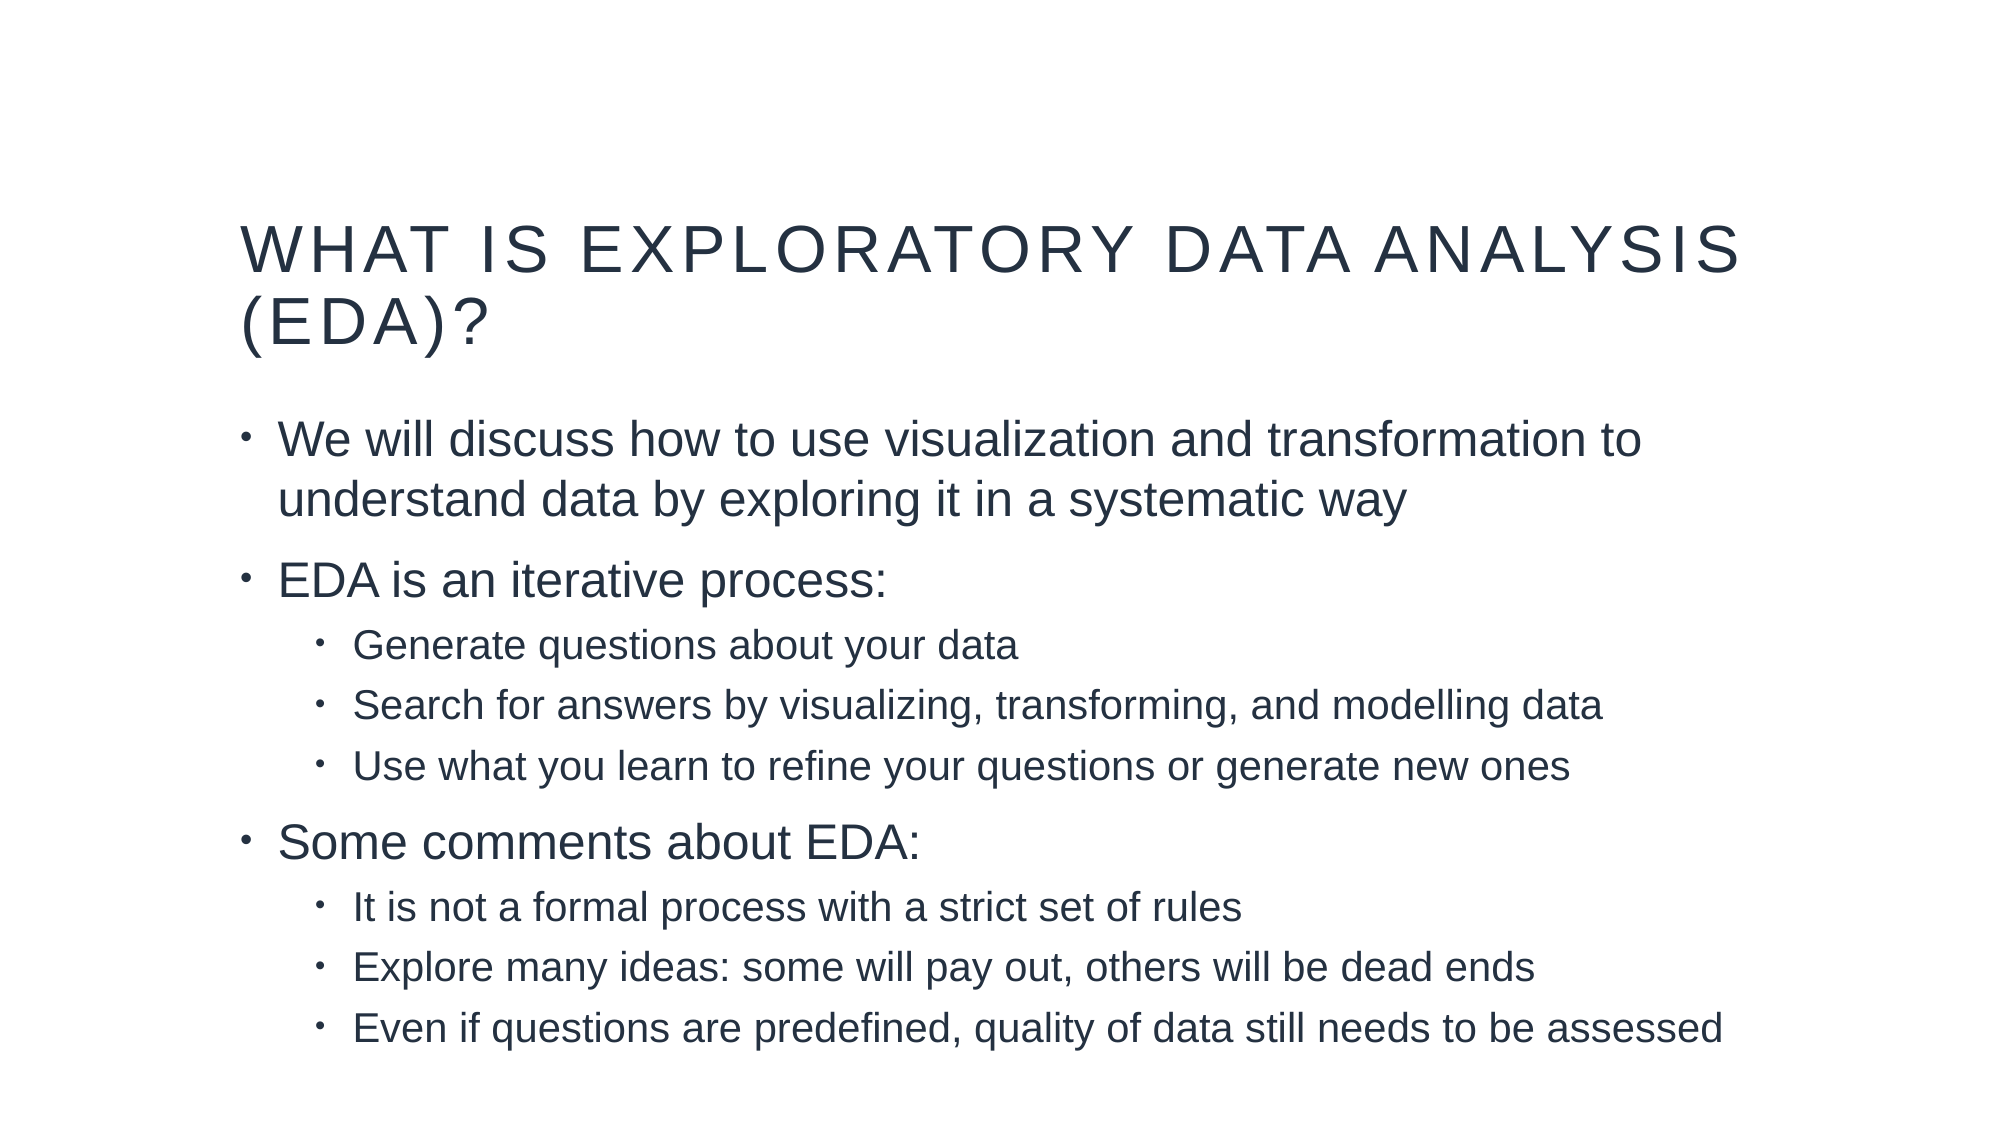

# what is exploratory data analysis (EDA)?
We will discuss how to use visualization and transformation to understand data by exploring it in a systematic way
EDA is an iterative process:
Generate questions about your data
Search for answers by visualizing, transforming, and modelling data
Use what you learn to refine your questions or generate new ones
Some comments about EDA:
It is not a formal process with a strict set of rules
Explore many ideas: some will pay out, others will be dead ends
Even if questions are predefined, quality of data still needs to be assessed